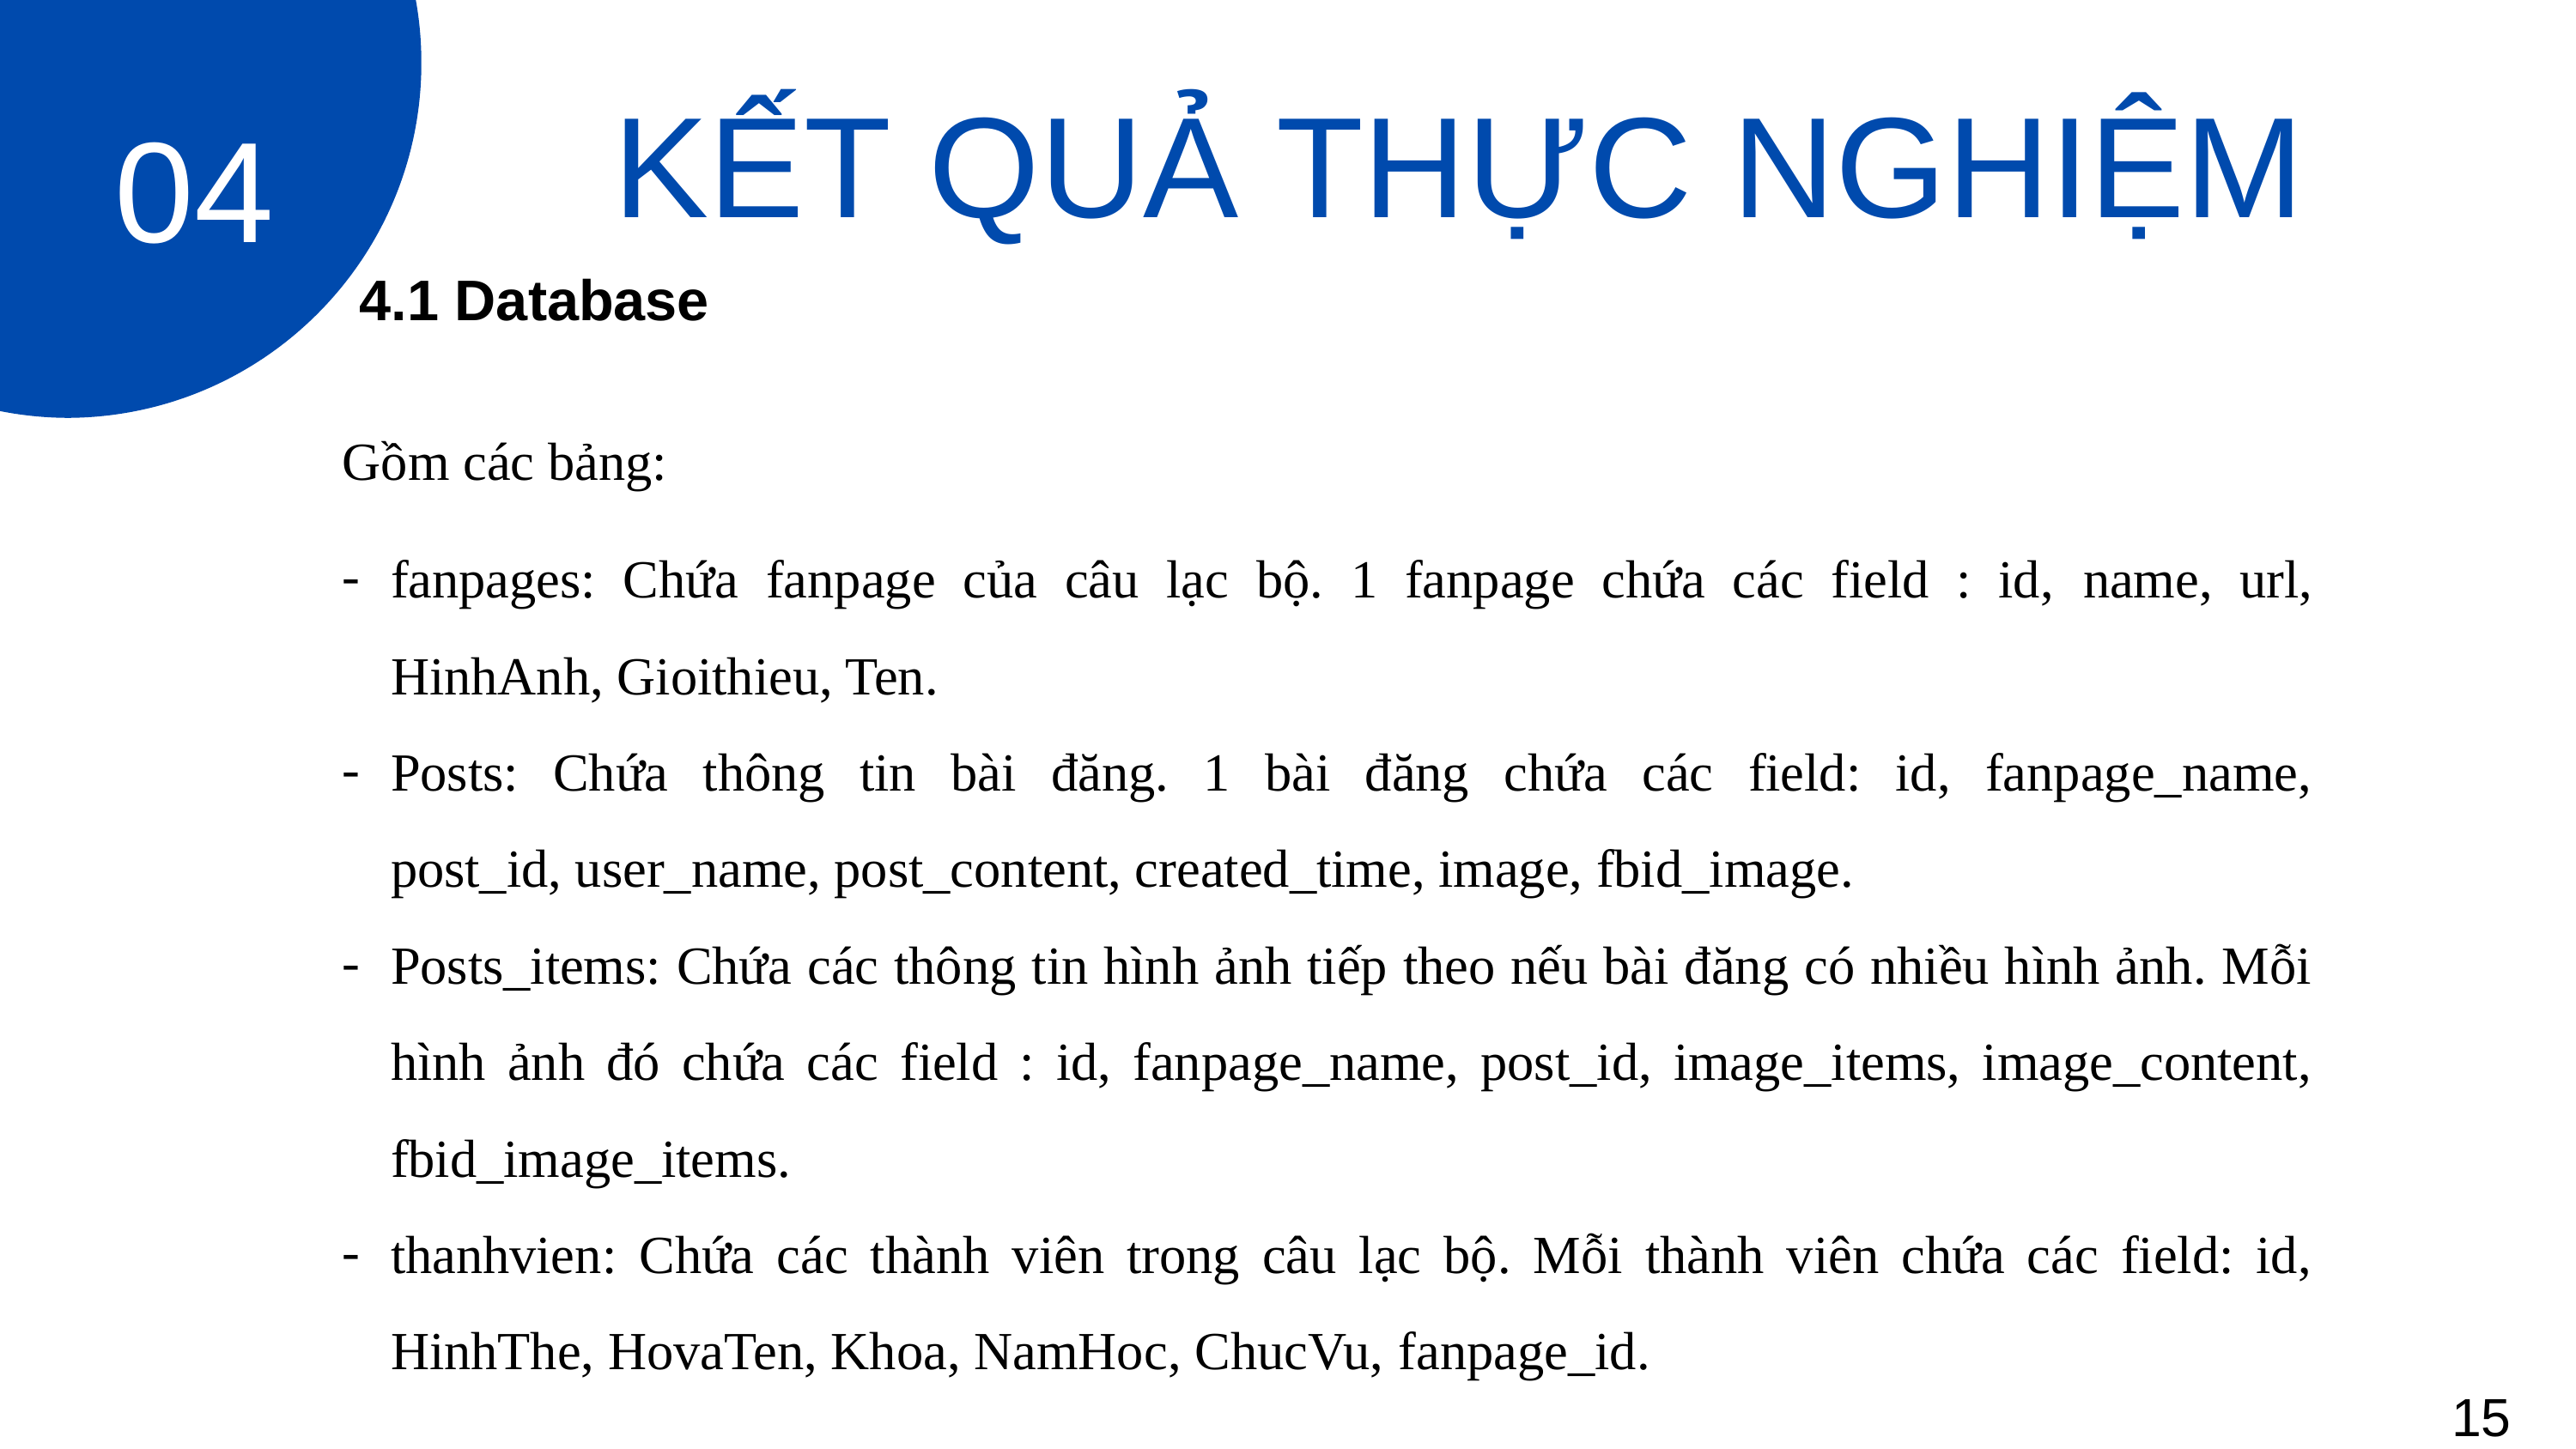

KẾT QUẢ THỰC NGHIỆM
04
4.1 Database
Gồm các bảng:
fanpages: Chứa fanpage của câu lạc bộ. 1 fanpage chứa các field : id, name, url, HinhAnh, Gioithieu, Ten.
Posts: Chứa thông tin bài đăng. 1 bài đăng chứa các field: id, fanpage_name, post_id, user_name, post_content, created_time, image, fbid_image.
Posts_items: Chứa các thông tin hình ảnh tiếp theo nếu bài đăng có nhiều hình ảnh. Mỗi hình ảnh đó chứa các field : id, fanpage_name, post_id, image_items, image_content, fbid_image_items.
thanhvien: Chứa các thành viên trong câu lạc bộ. Mỗi thành viên chứa các field: id, HinhThe, HovaTen, Khoa, NamHoc, ChucVu, fanpage_id.
15